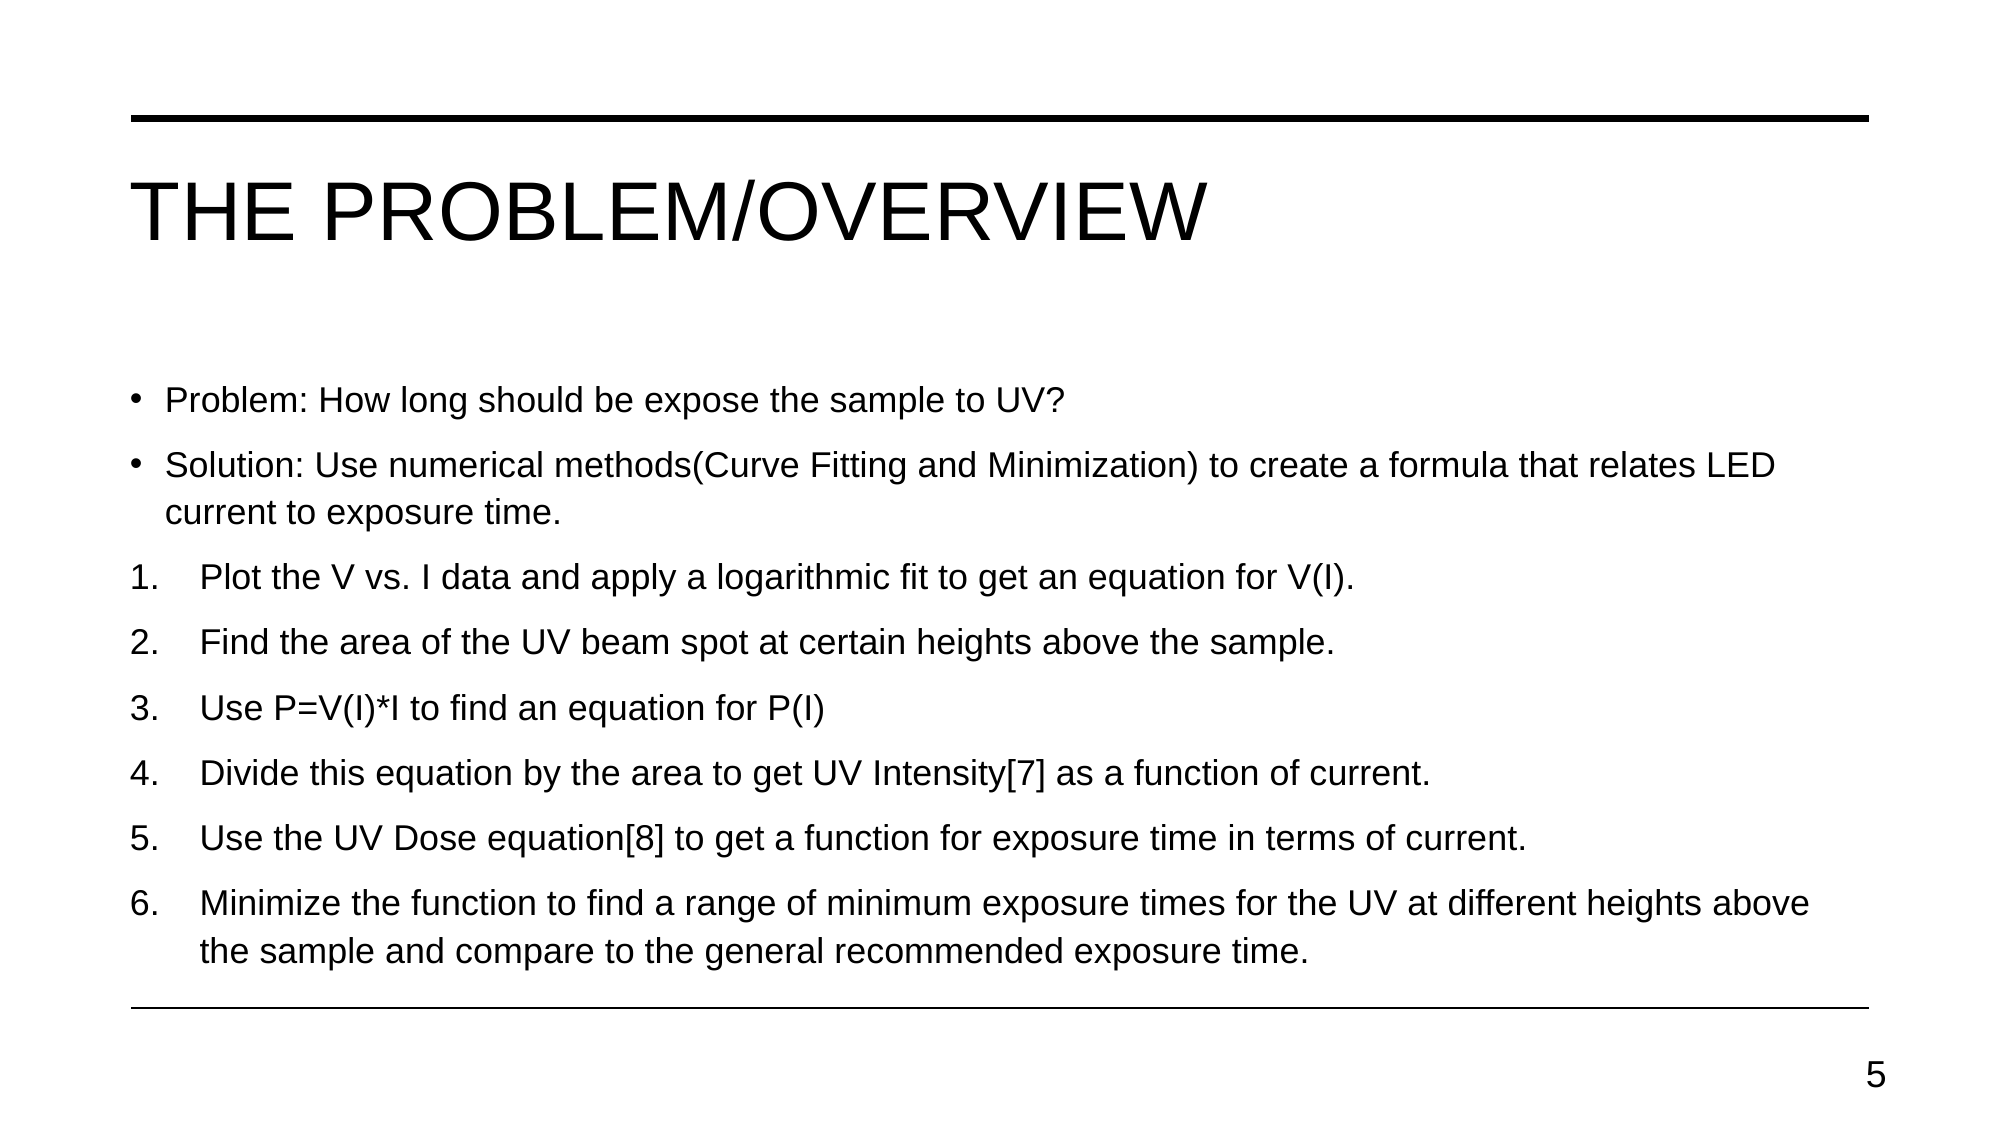

# The problem/Overview
Problem: How long should be expose the sample to UV?
Solution: Use numerical methods(Curve Fitting and Minimization) to create a formula that relates LED current to exposure time.
Plot the V vs. I data and apply a logarithmic fit to get an equation for V(I).
Find the area of the UV beam spot at certain heights above the sample.
Use P=V(I)*I to find an equation for P(I)
Divide this equation by the area to get UV Intensity[7] as a function of current.
Use the UV Dose equation[8] to get a function for exposure time in terms of current.
Minimize the function to find a range of minimum exposure times for the UV at different heights above the sample and compare to the general recommended exposure time.

5